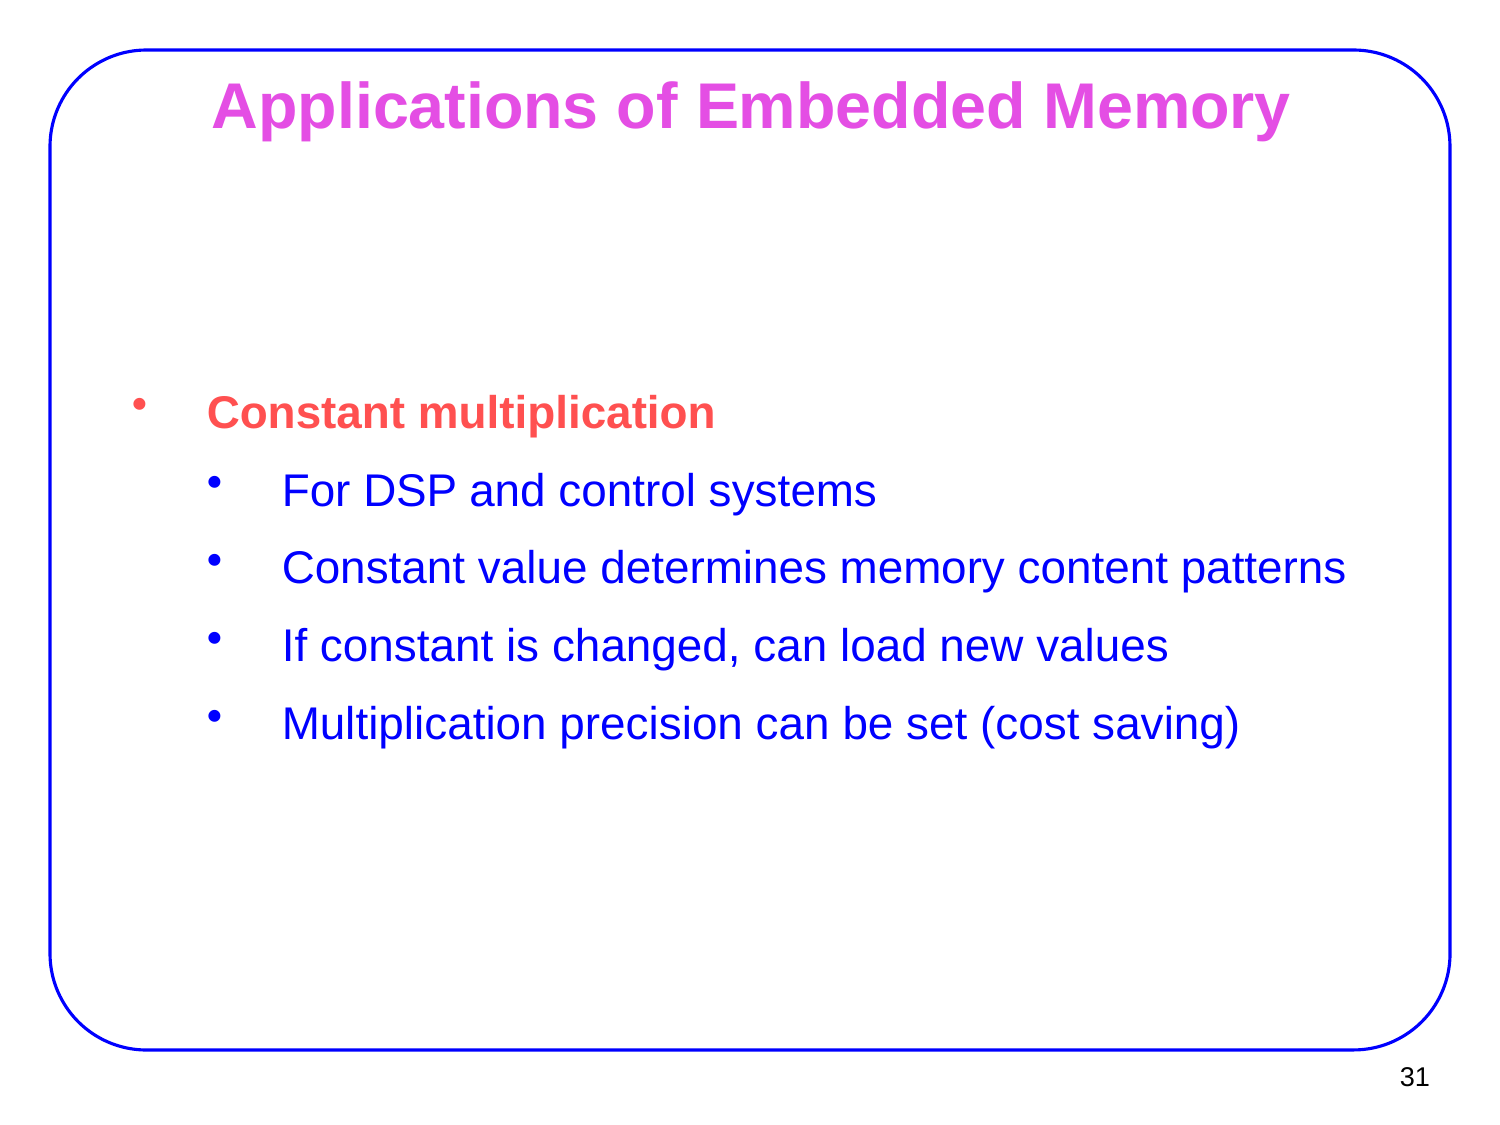

# Applications of Embedded Memory
Constant multiplication
For DSP and control systems
Constant value determines memory content patterns
If constant is changed, can load new values
Multiplication precision can be set (cost saving)
31